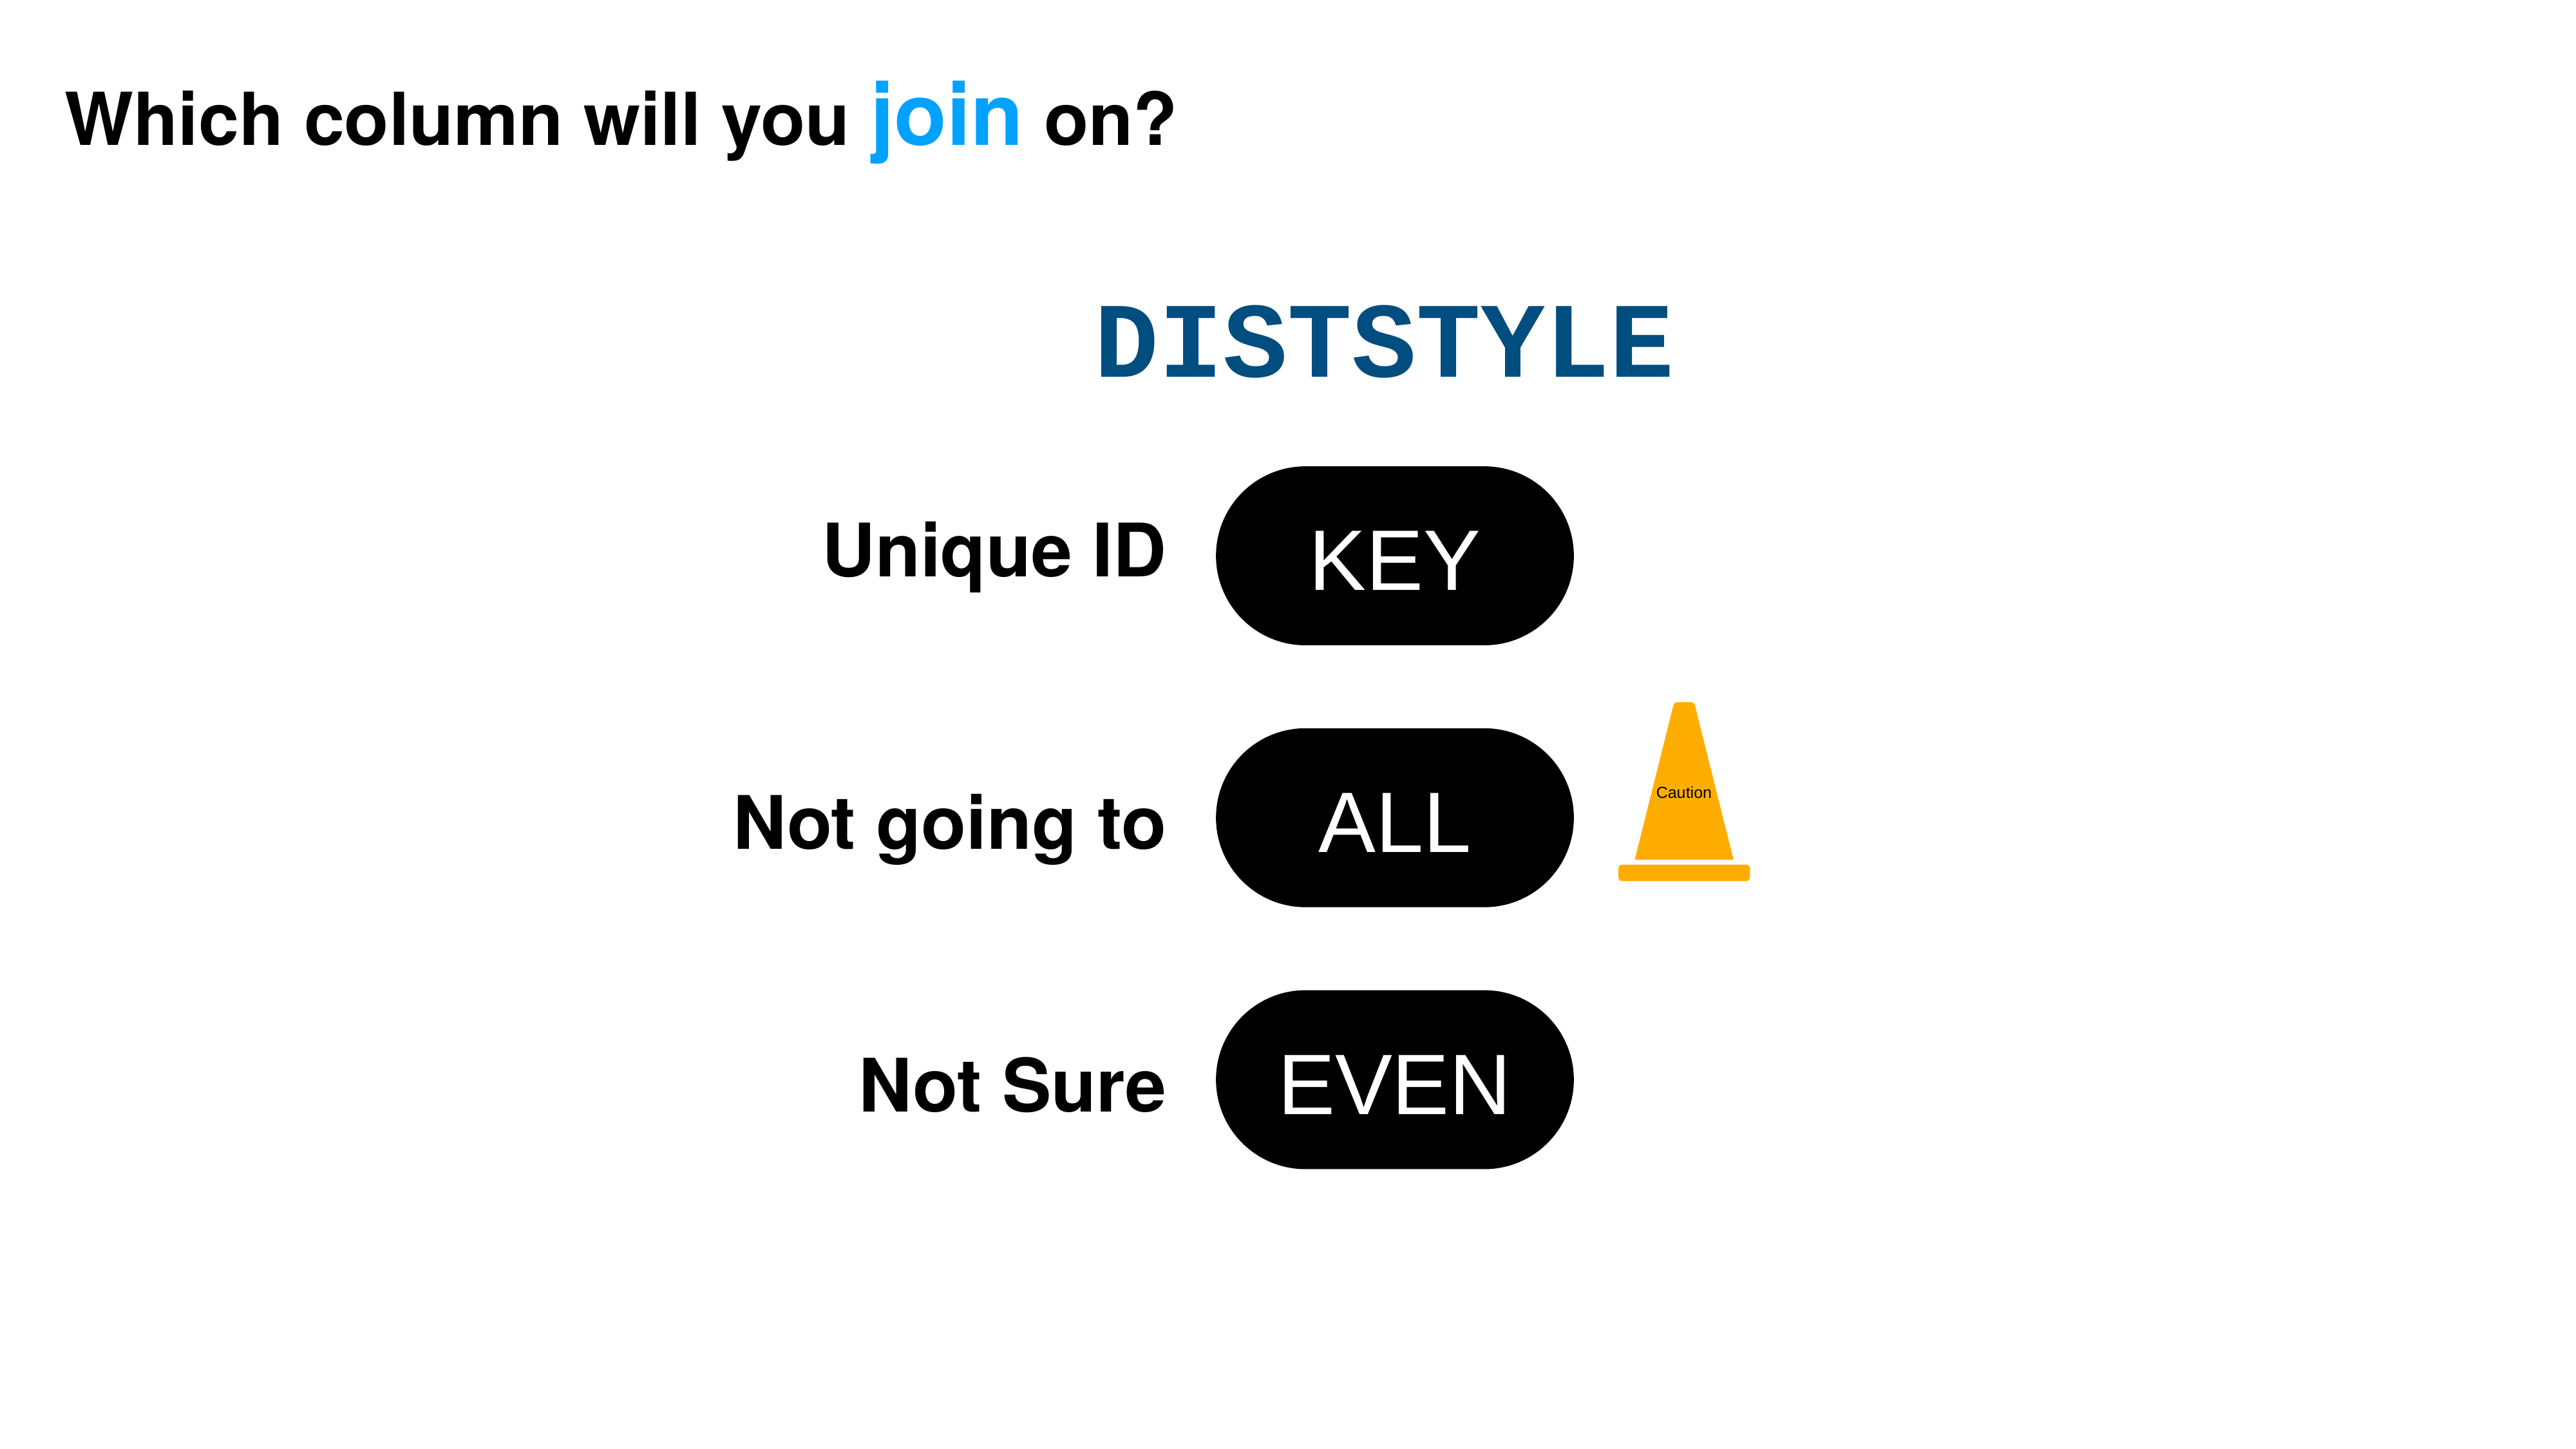

Which column will you join on?
DISTSTYLE
KEY
Unique ID
Caution
ALL
Not going to
EVEN
Not Sure